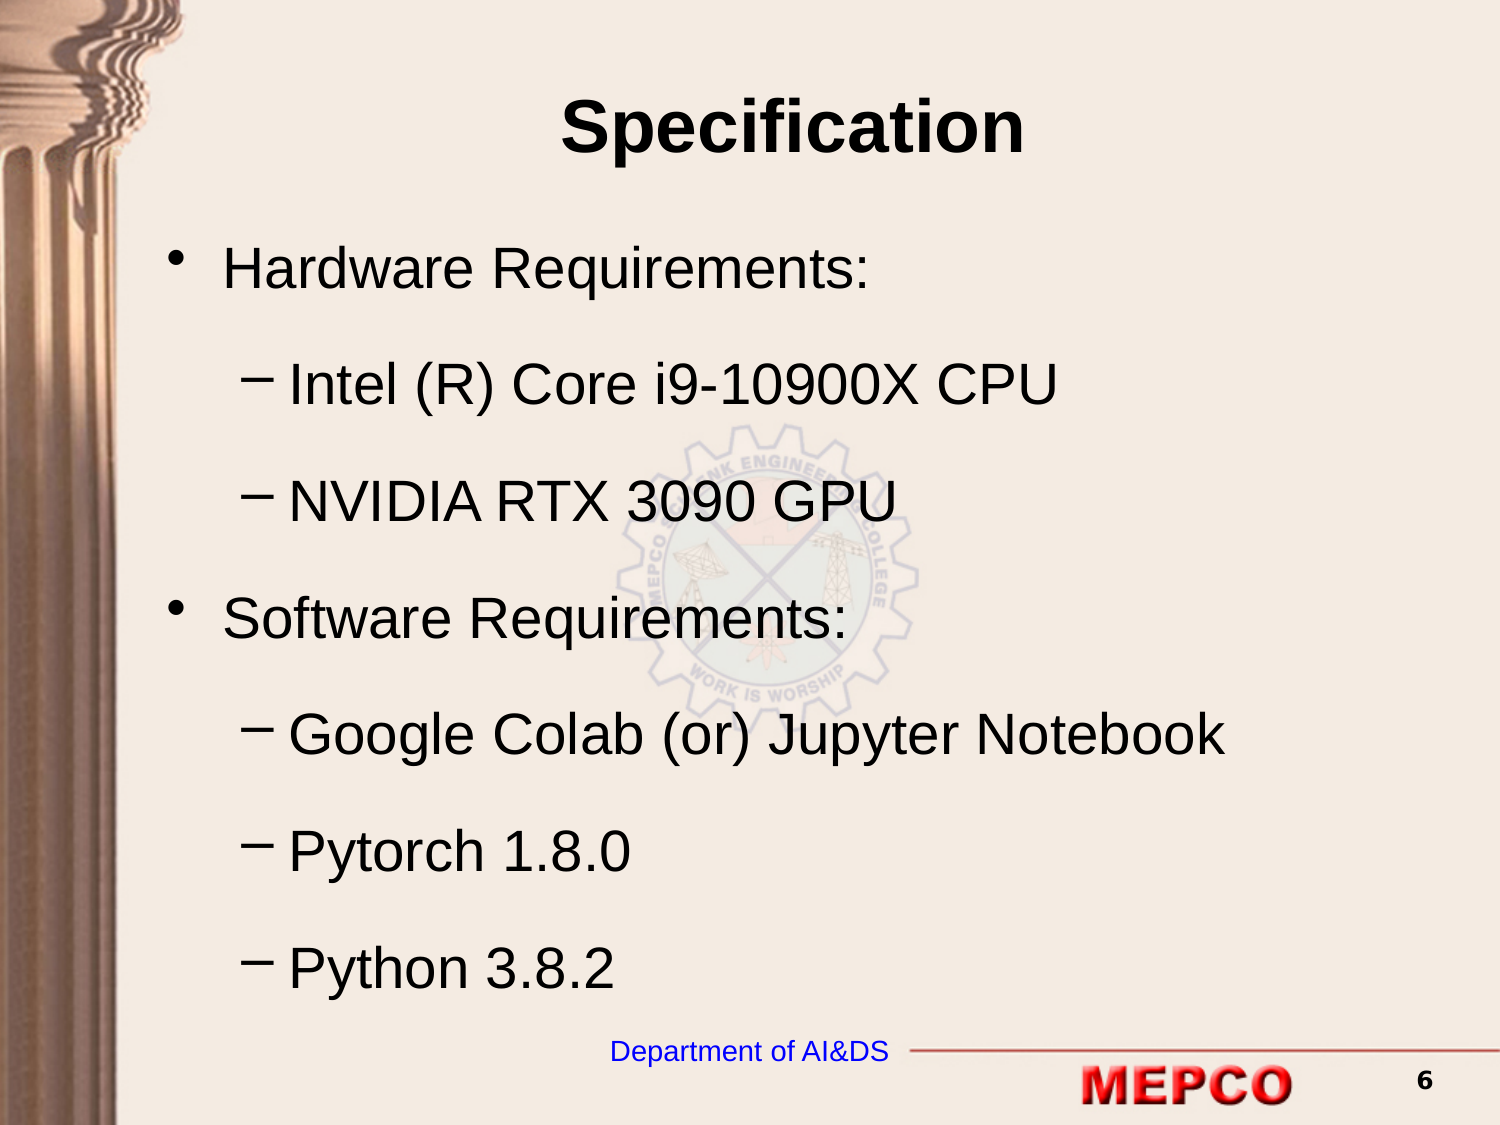

# Specification
Hardware Requirements:
Intel (R) Core i9-10900X CPU
NVIDIA RTX 3090 GPU
Software Requirements:
Google Colab (or) Jupyter Notebook
Pytorch 1.8.0
Python 3.8.2

Department of AI&DS